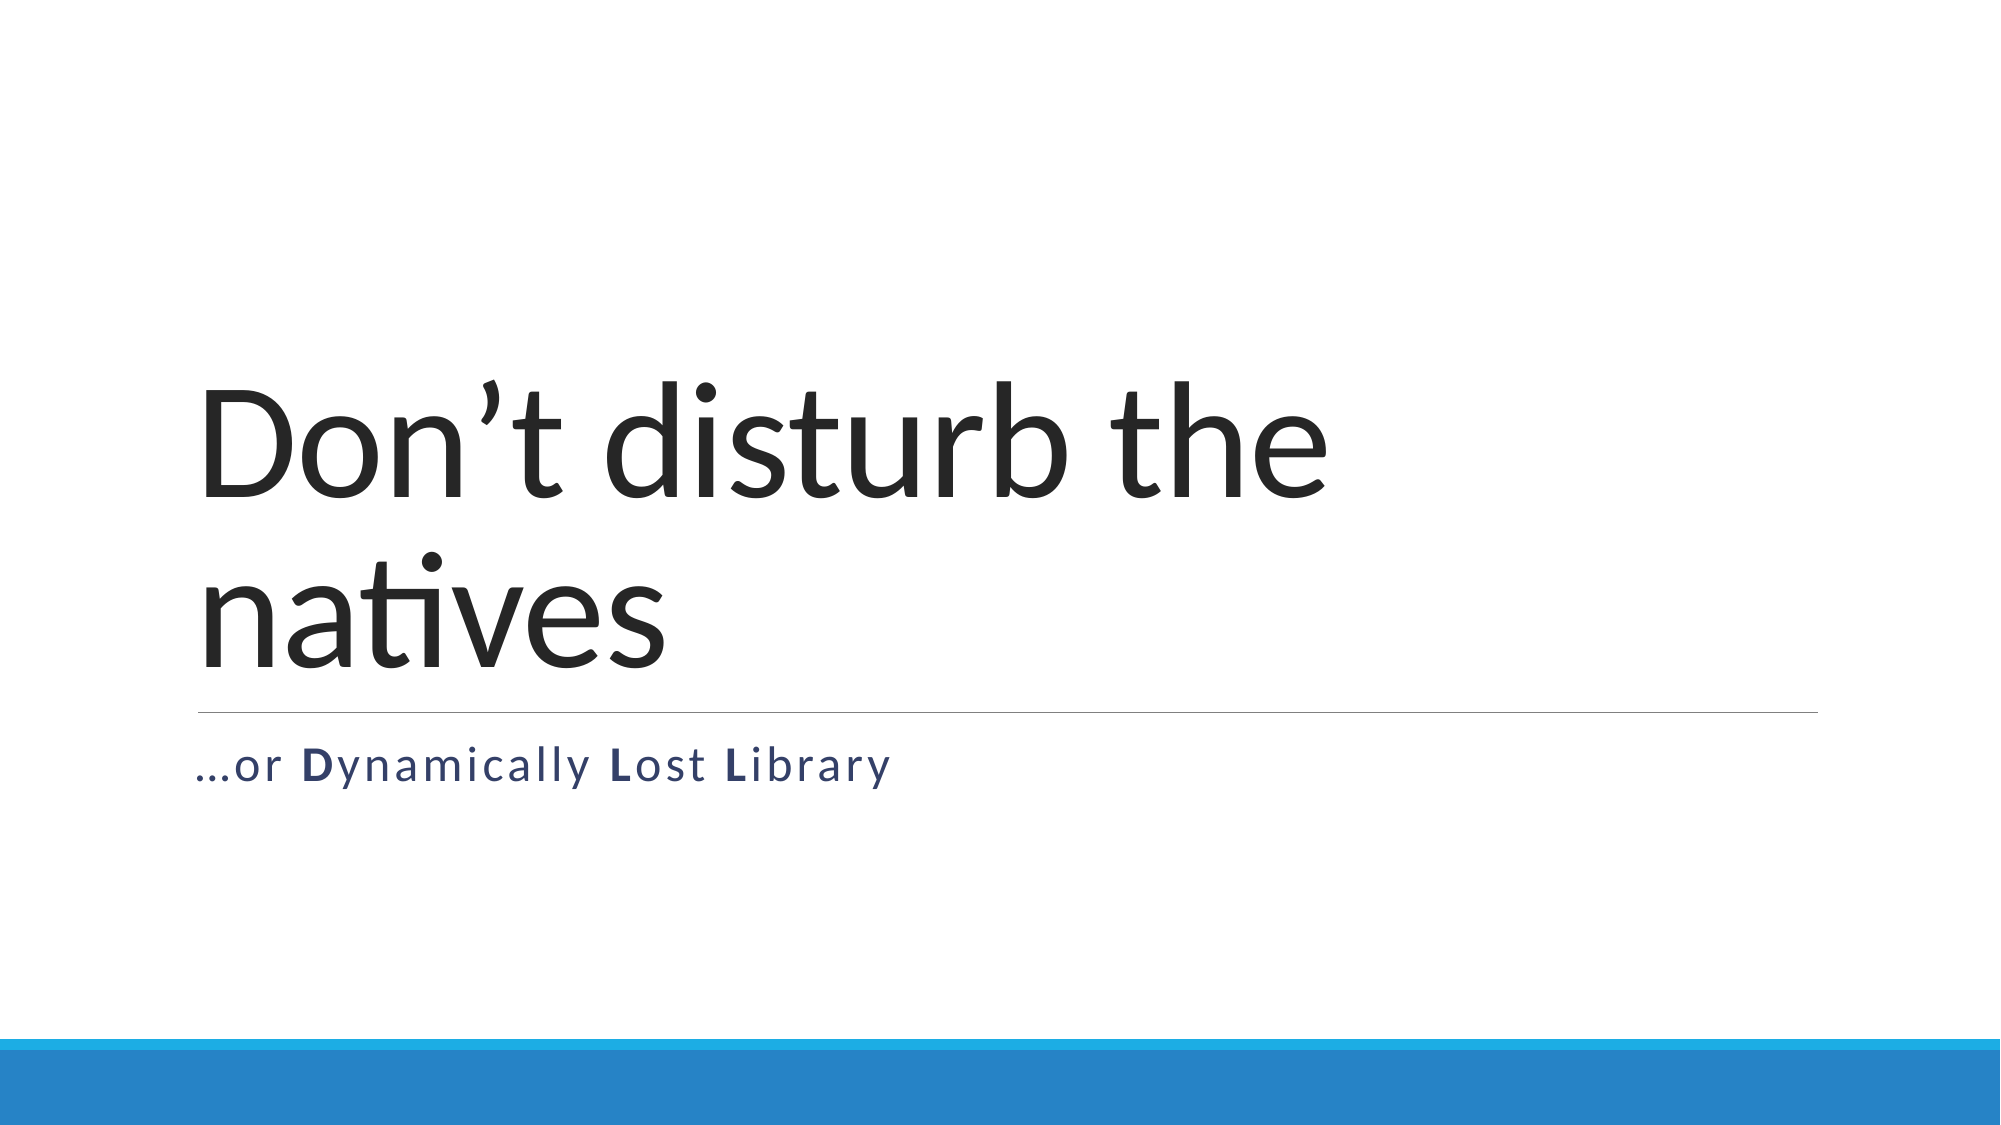

# Don’t disturb the natives
…or Dynamically Lost Library